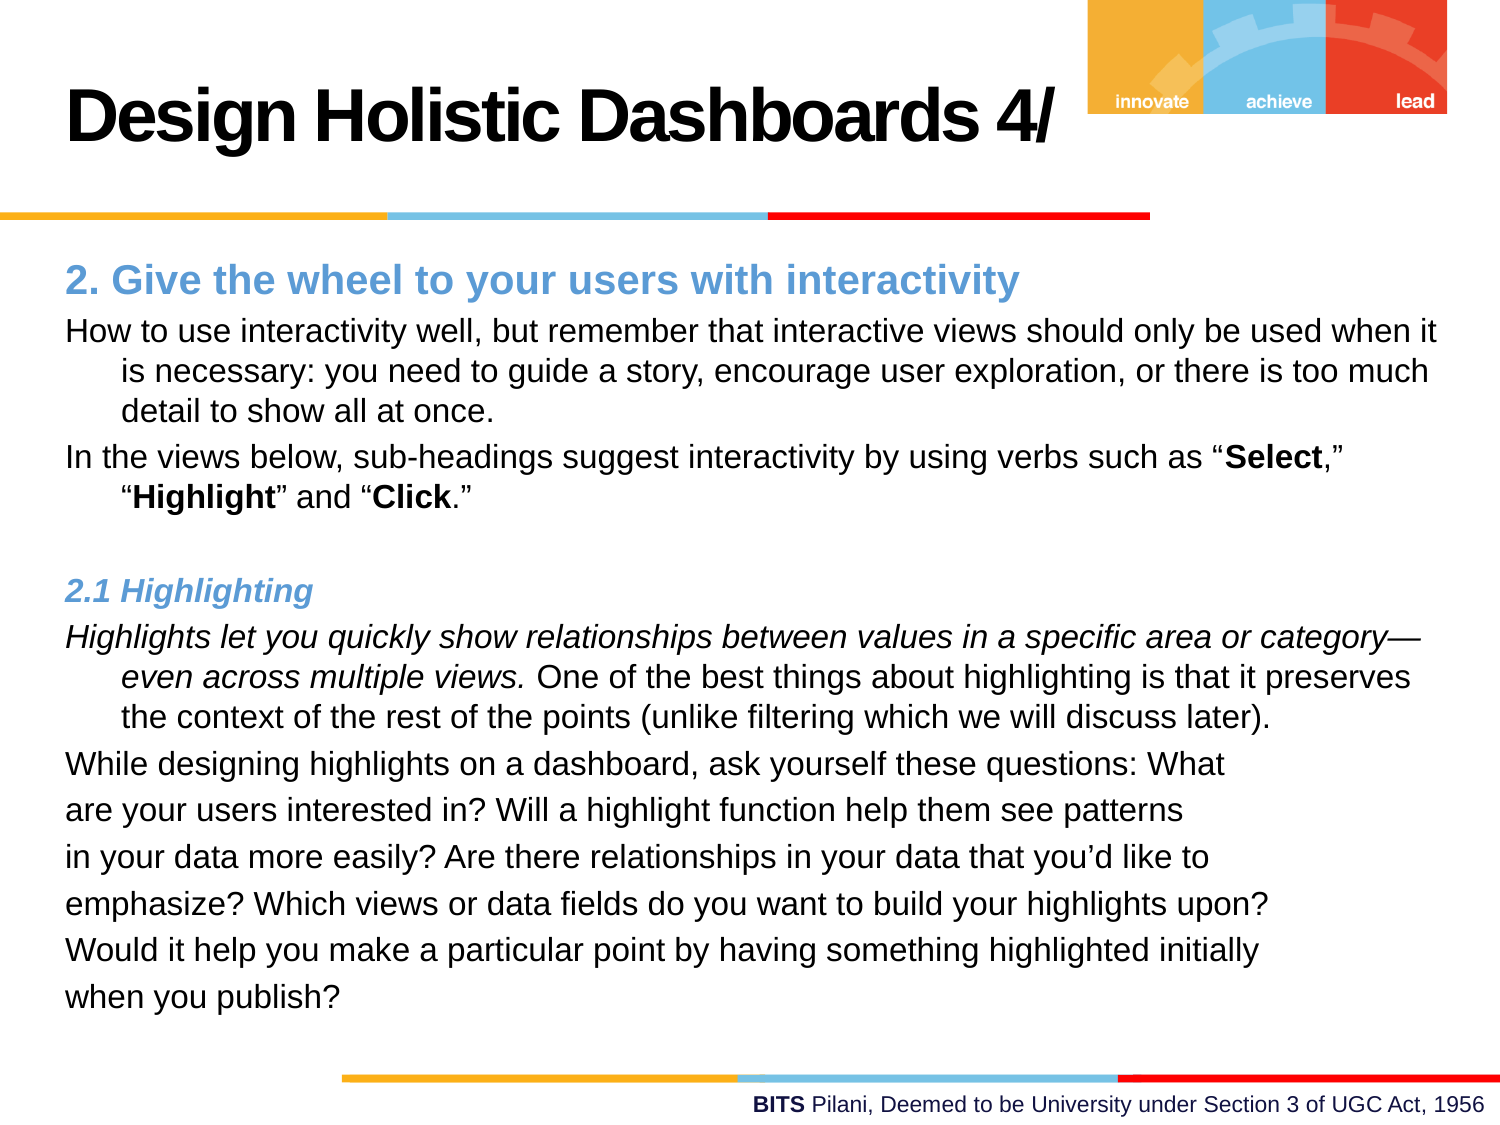

Design Holistic Dashboards 4/
2. Give the wheel to your users with interactivity
How to use interactivity well, but remember that interactive views should only be used when it is necessary: you need to guide a story, encourage user exploration, or there is too much detail to show all at once.
In the views below, sub-headings suggest interactivity by using verbs such as “Select,” “Highlight” and “Click.”

2.1 Highlighting
Highlights let you quickly show relationships between values in a specific area or category—even across multiple views. One of the best things about highlighting is that it preserves the context of the rest of the points (unlike filtering which we will discuss later).
While designing highlights on a dashboard, ask yourself these questions: What
are your users interested in? Will a highlight function help them see patterns
in your data more easily? Are there relationships in your data that you’d like to
emphasize? Which views or data fields do you want to build your highlights upon?
Would it help you make a particular point by having something highlighted initially
when you publish?